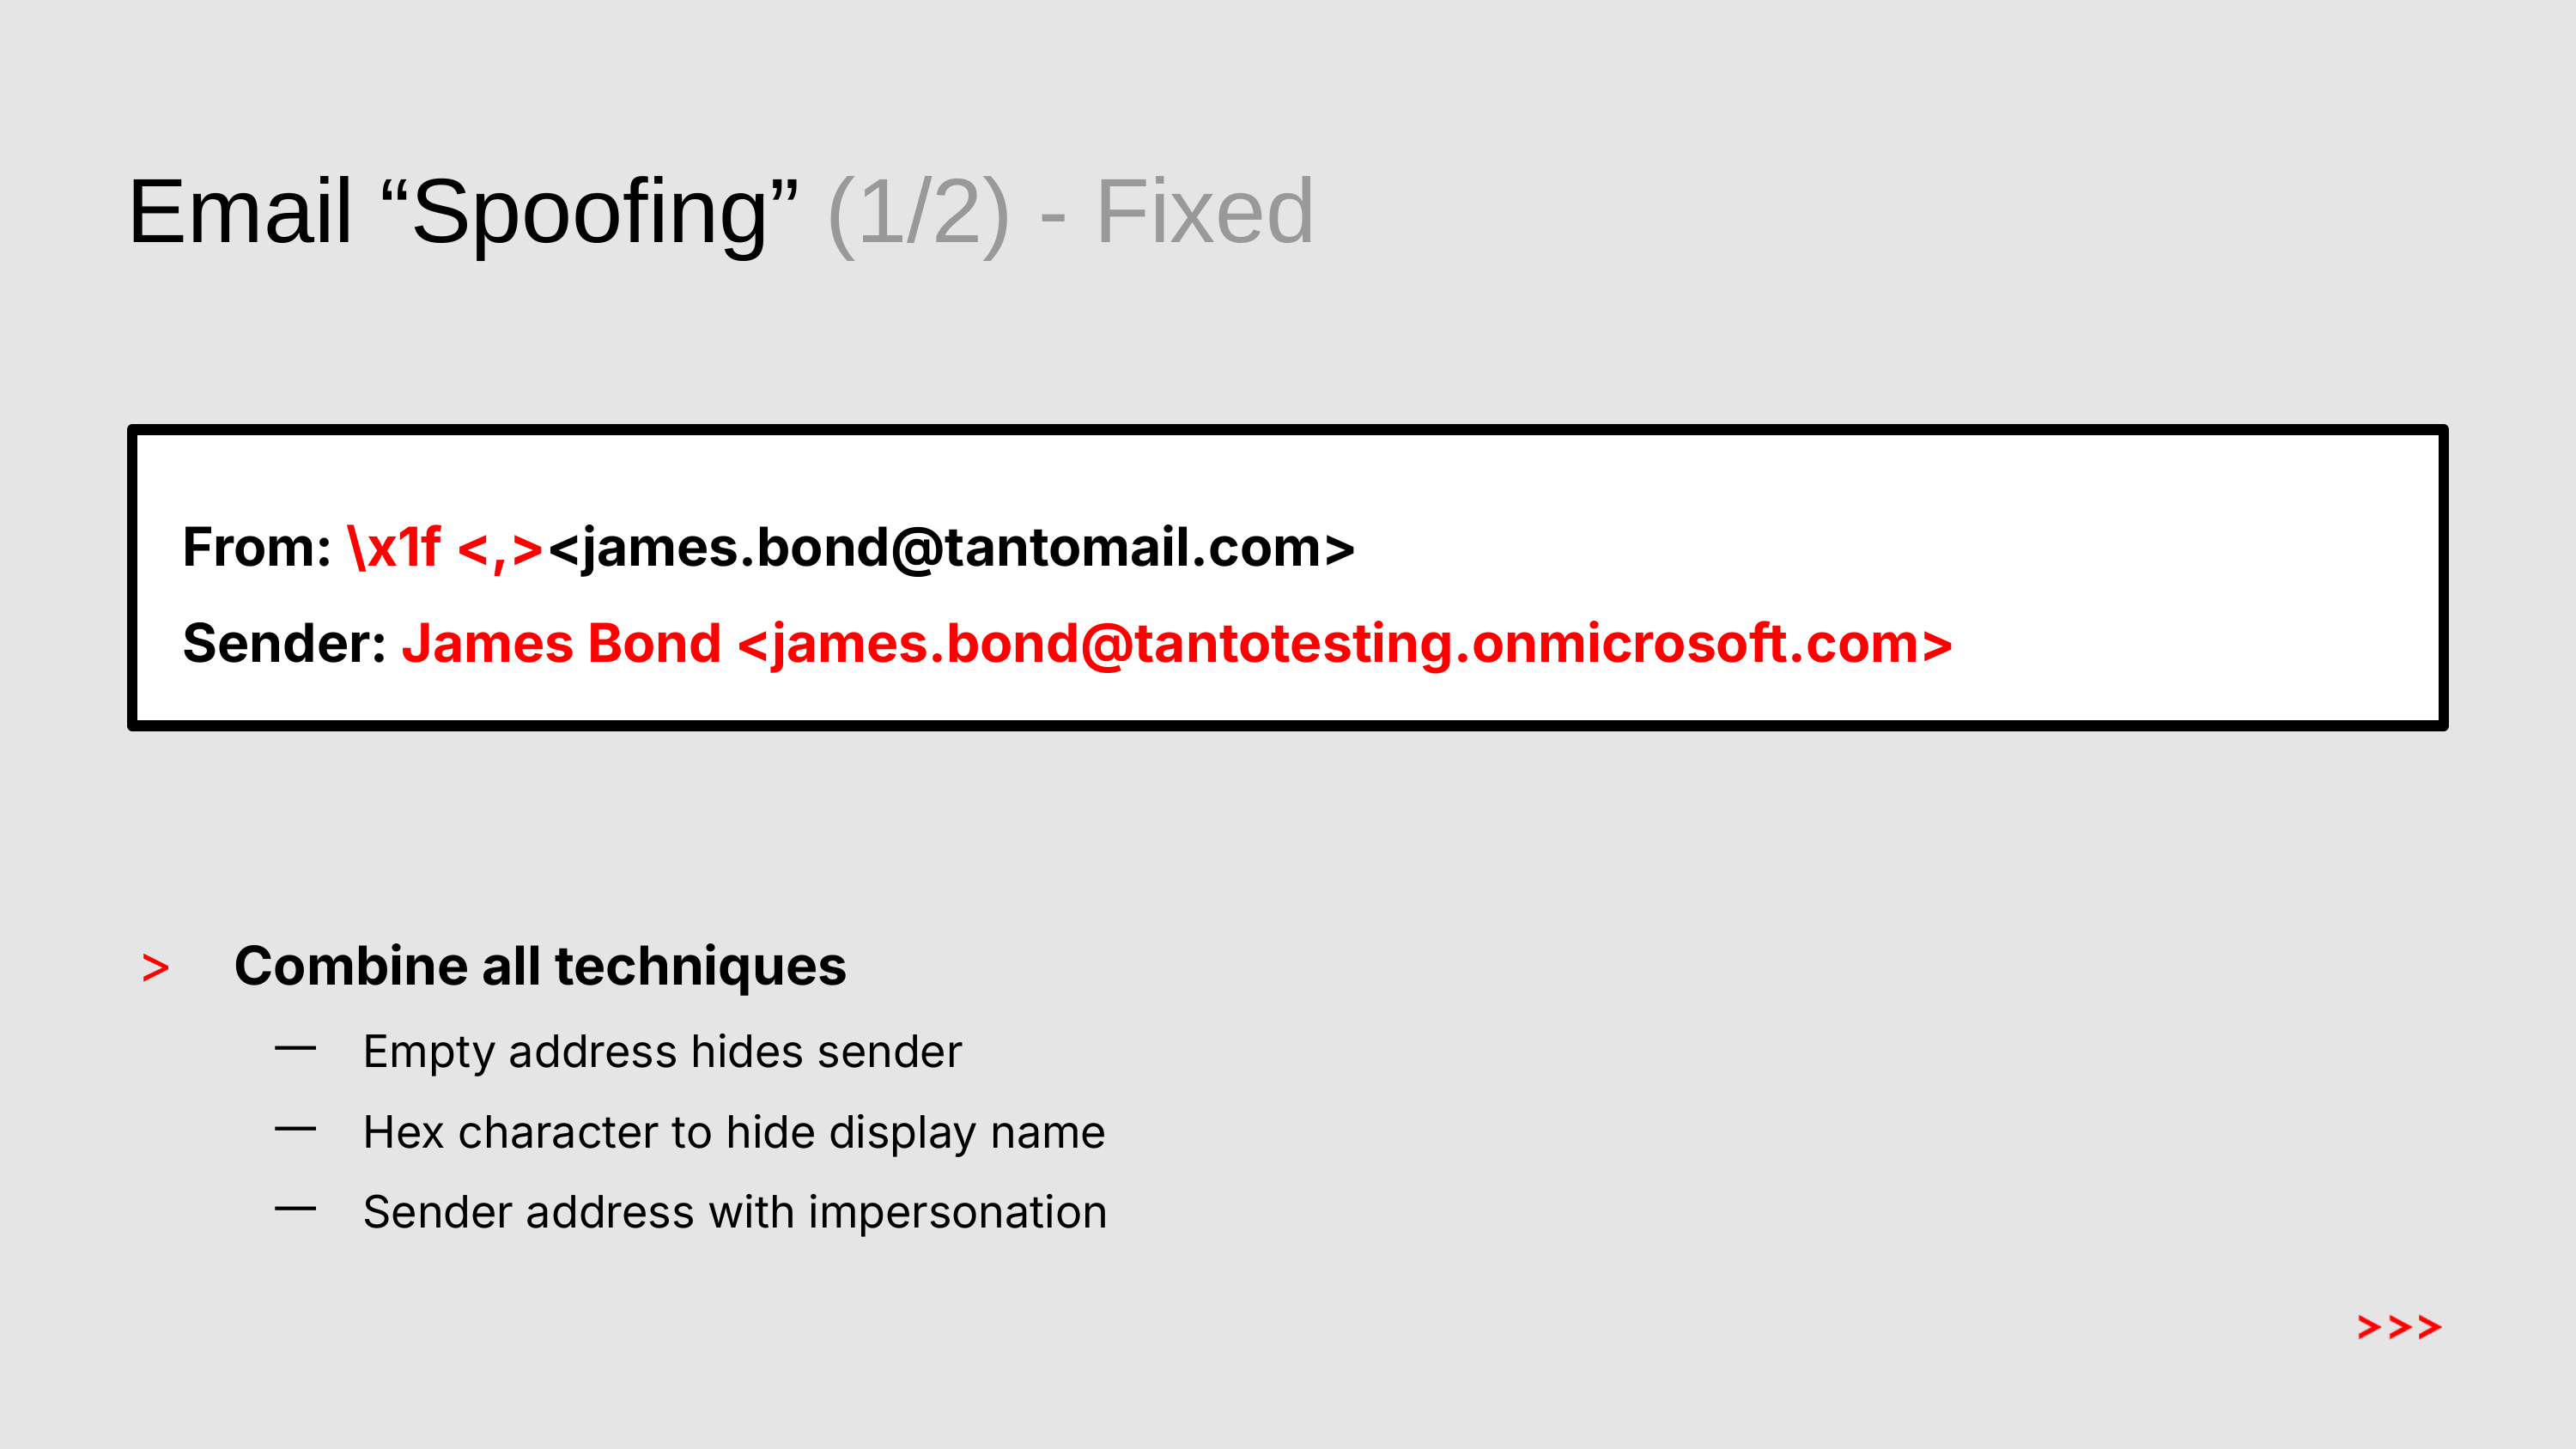

# Email “Spoofing” (1/2) - Fixed
From: \x1f <,><james.bond@tantomail.com>
Sender: James Bond <james.bond@tantotesting.onmicrosoft.com>
Combine all techniques
Empty address hides sender
Hex character to hide display name
Sender address with impersonation